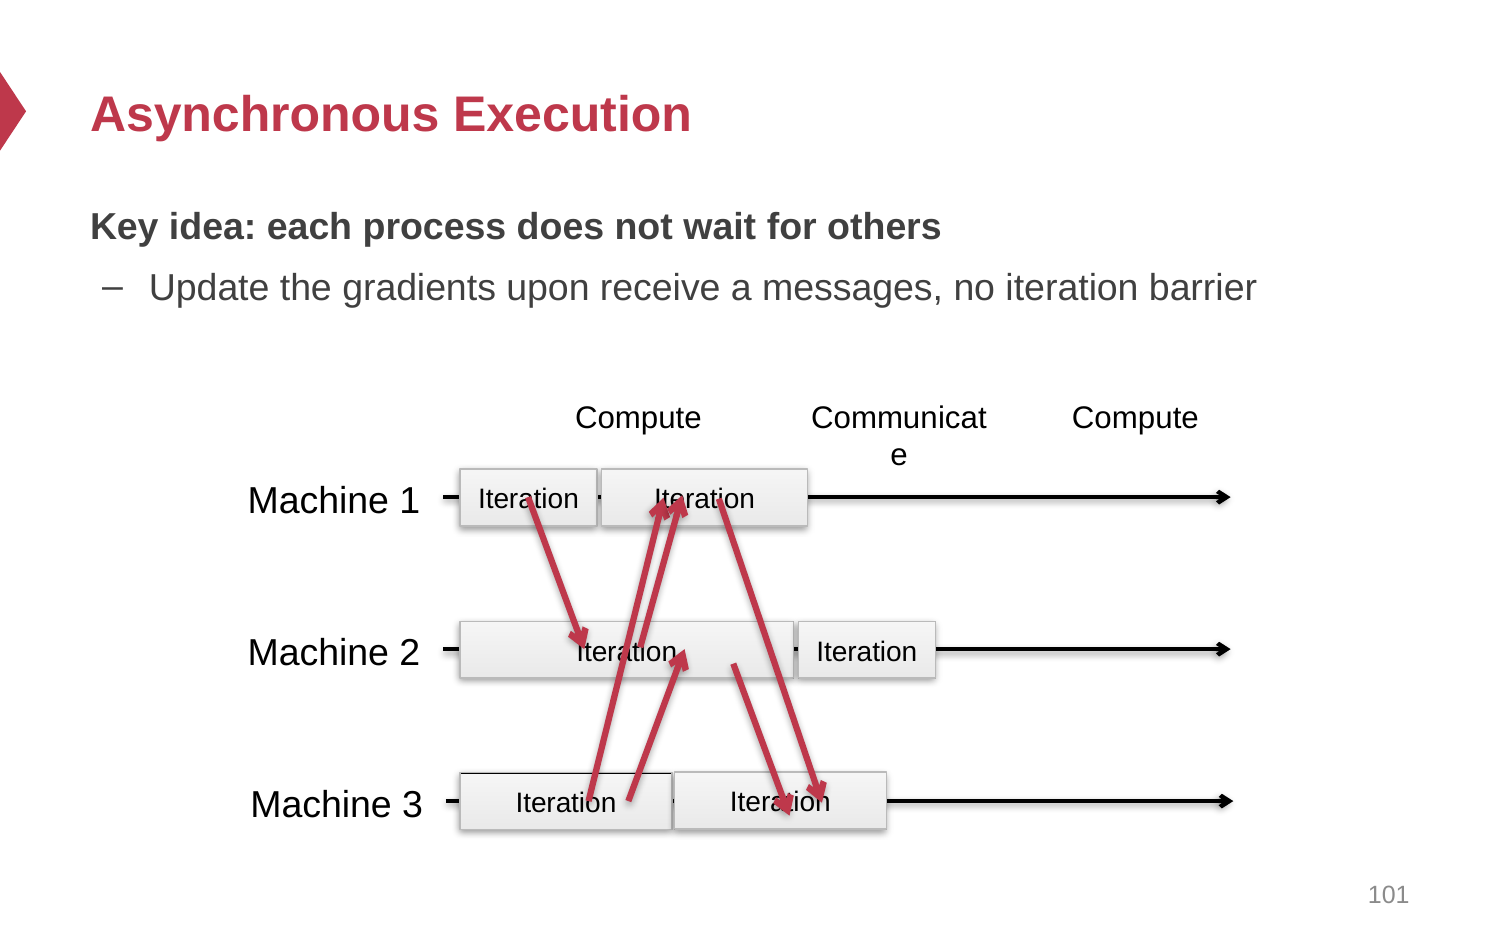

# Asynchronous Execution
Key idea: each process does not wait for others
Update the gradients upon receive a messages, no iteration barrier
Compute
Communicate
Compute
Machine 1
Machine 2
Machine 3
Iteration
Iteration
Iteration
Iteration
Iteration
Iteration
101